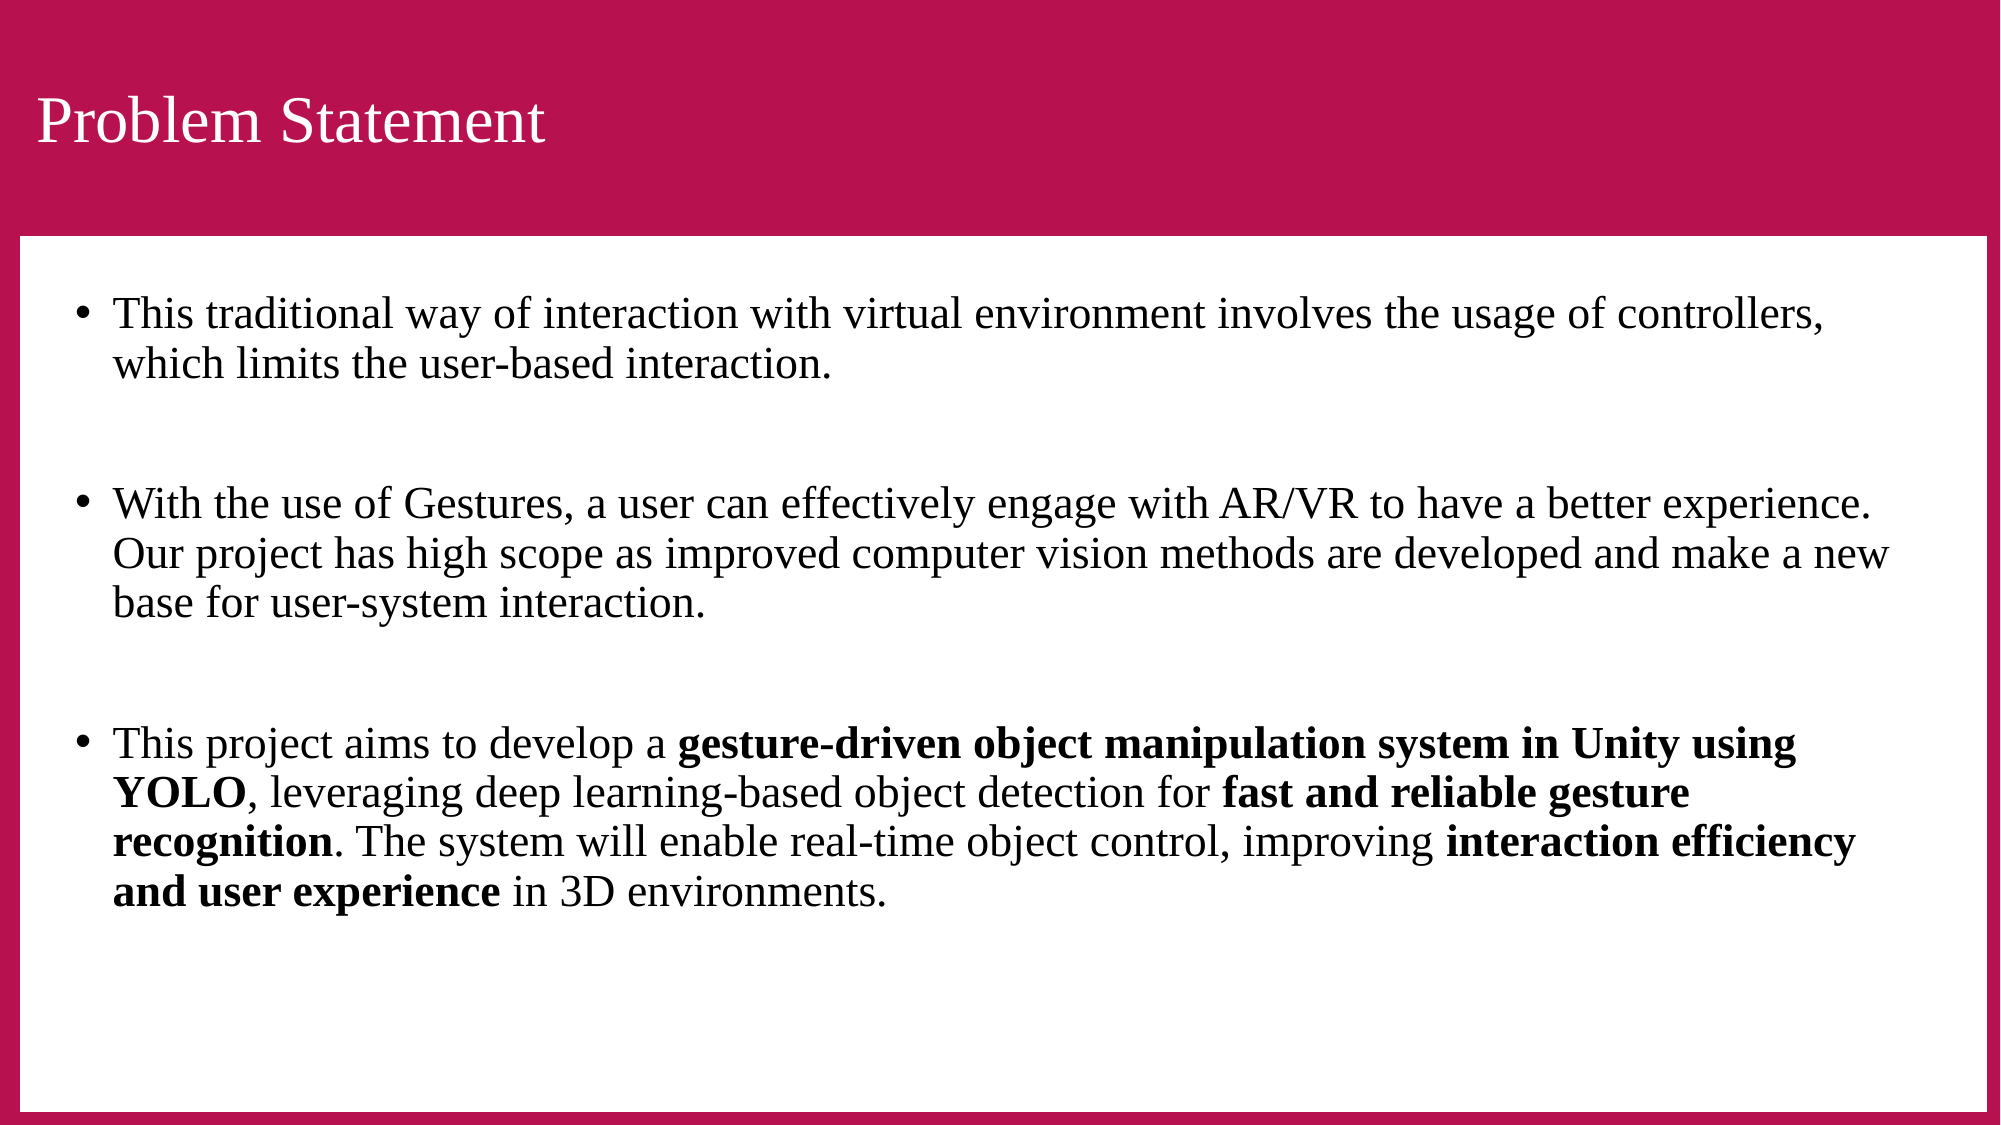

# Problem Statement
This traditional way of interaction with virtual environment involves the usage of controllers, which limits the user-based interaction.

With the use of Gestures, a user can effectively engage with AR/VR to have a better experience. Our project has high scope as improved computer vision methods are developed and make a new base for user-system interaction.

This project aims to develop a gesture-driven object manipulation system in Unity using YOLO, leveraging deep learning-based object detection for fast and reliable gesture recognition. The system will enable real-time object control, improving interaction efficiency and user experience in 3D environments.